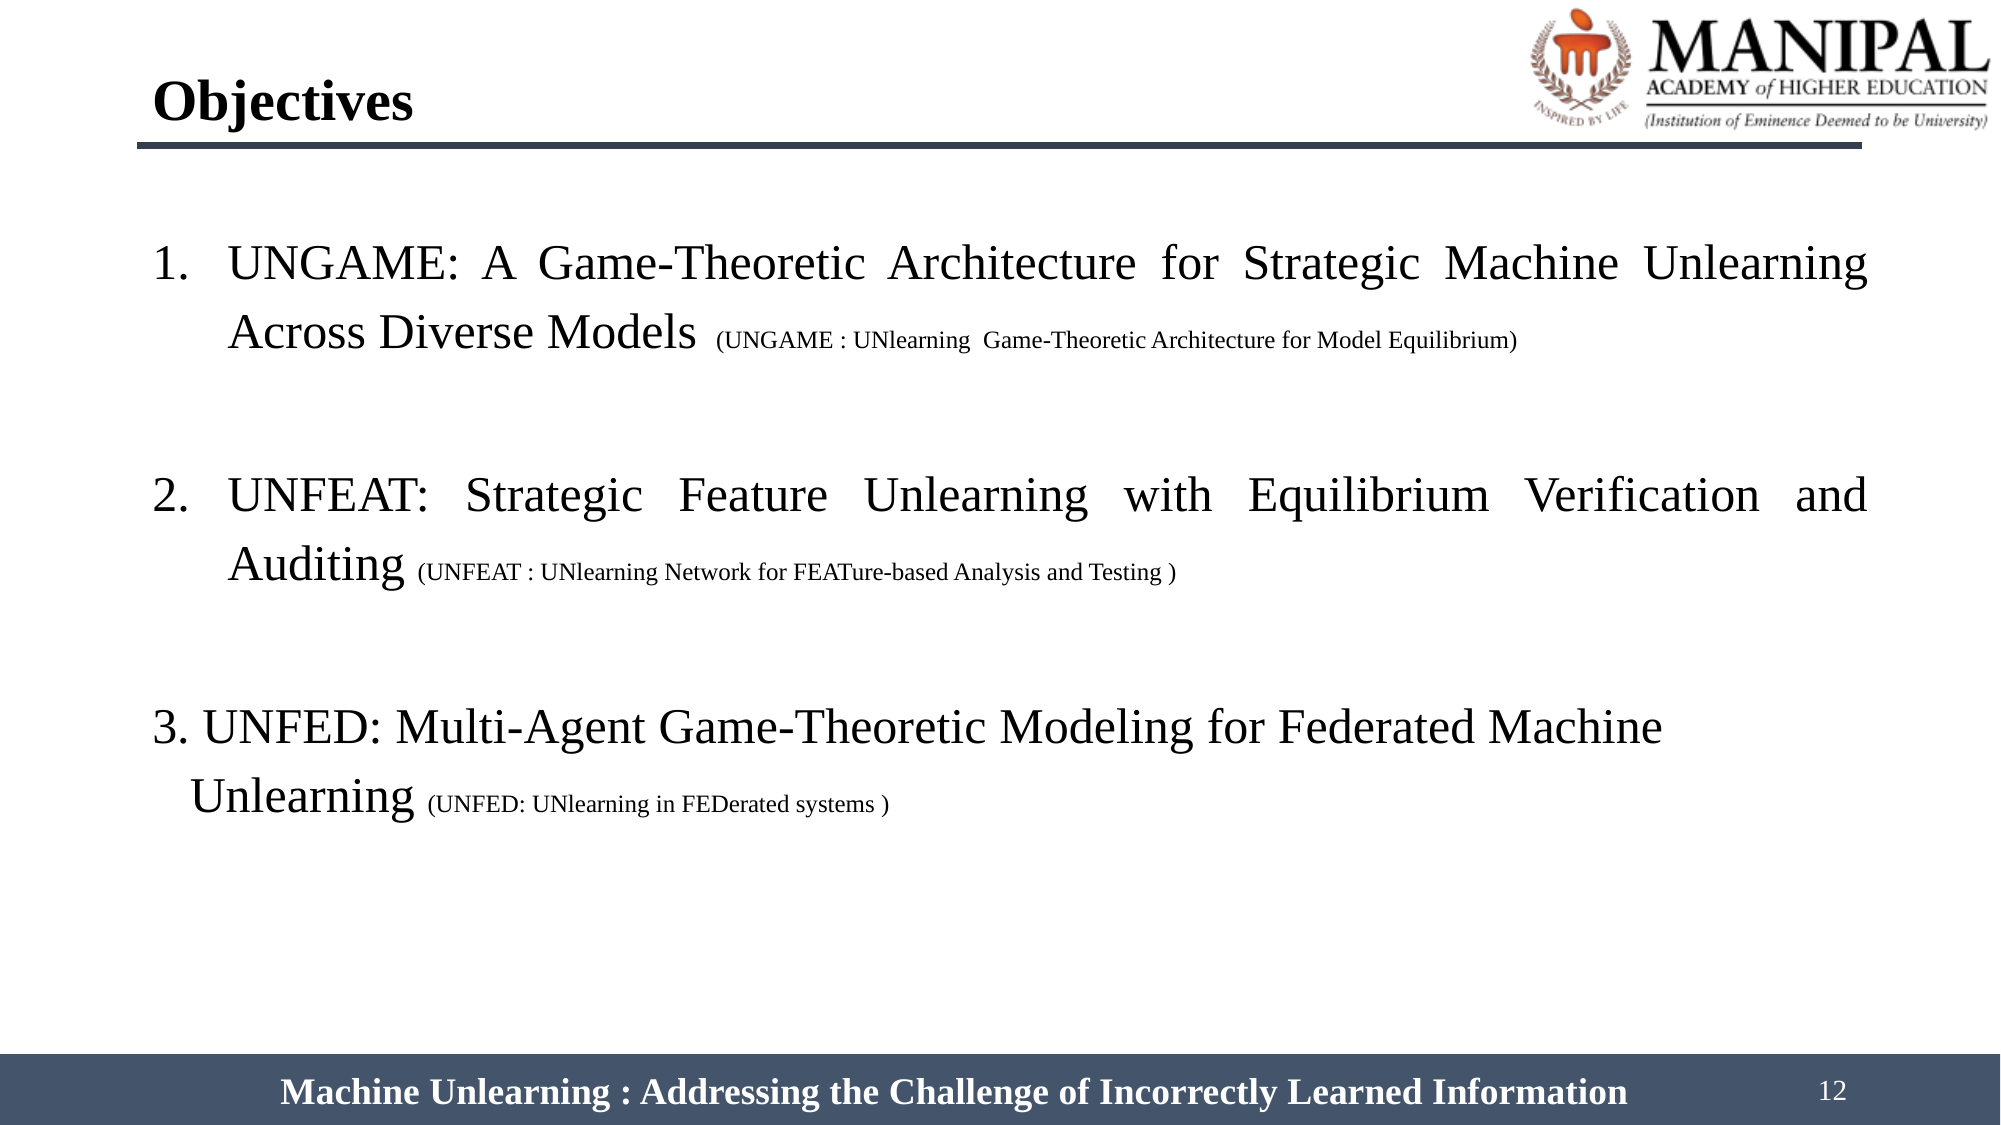

Objectives
UNGAME: A Game-Theoretic Architecture for Strategic Machine Unlearning Across Diverse Models  (UNGAME : UNlearning  Game-Theoretic Architecture for Model Equilibrium)

UNFEAT: Strategic Feature Unlearning with Equilibrium Verification and Auditing (UNFEAT : UNlearning Network for FEATure-based Analysis and Testing )

3. UNFED: Multi-Agent Game-Theoretic Modeling for Federated Machine                    Unlearning (UNFED: UNlearning in FEDerated systems )

Machine Unlearning : Addressing the Challenge of Incorrectly Learned Information
12